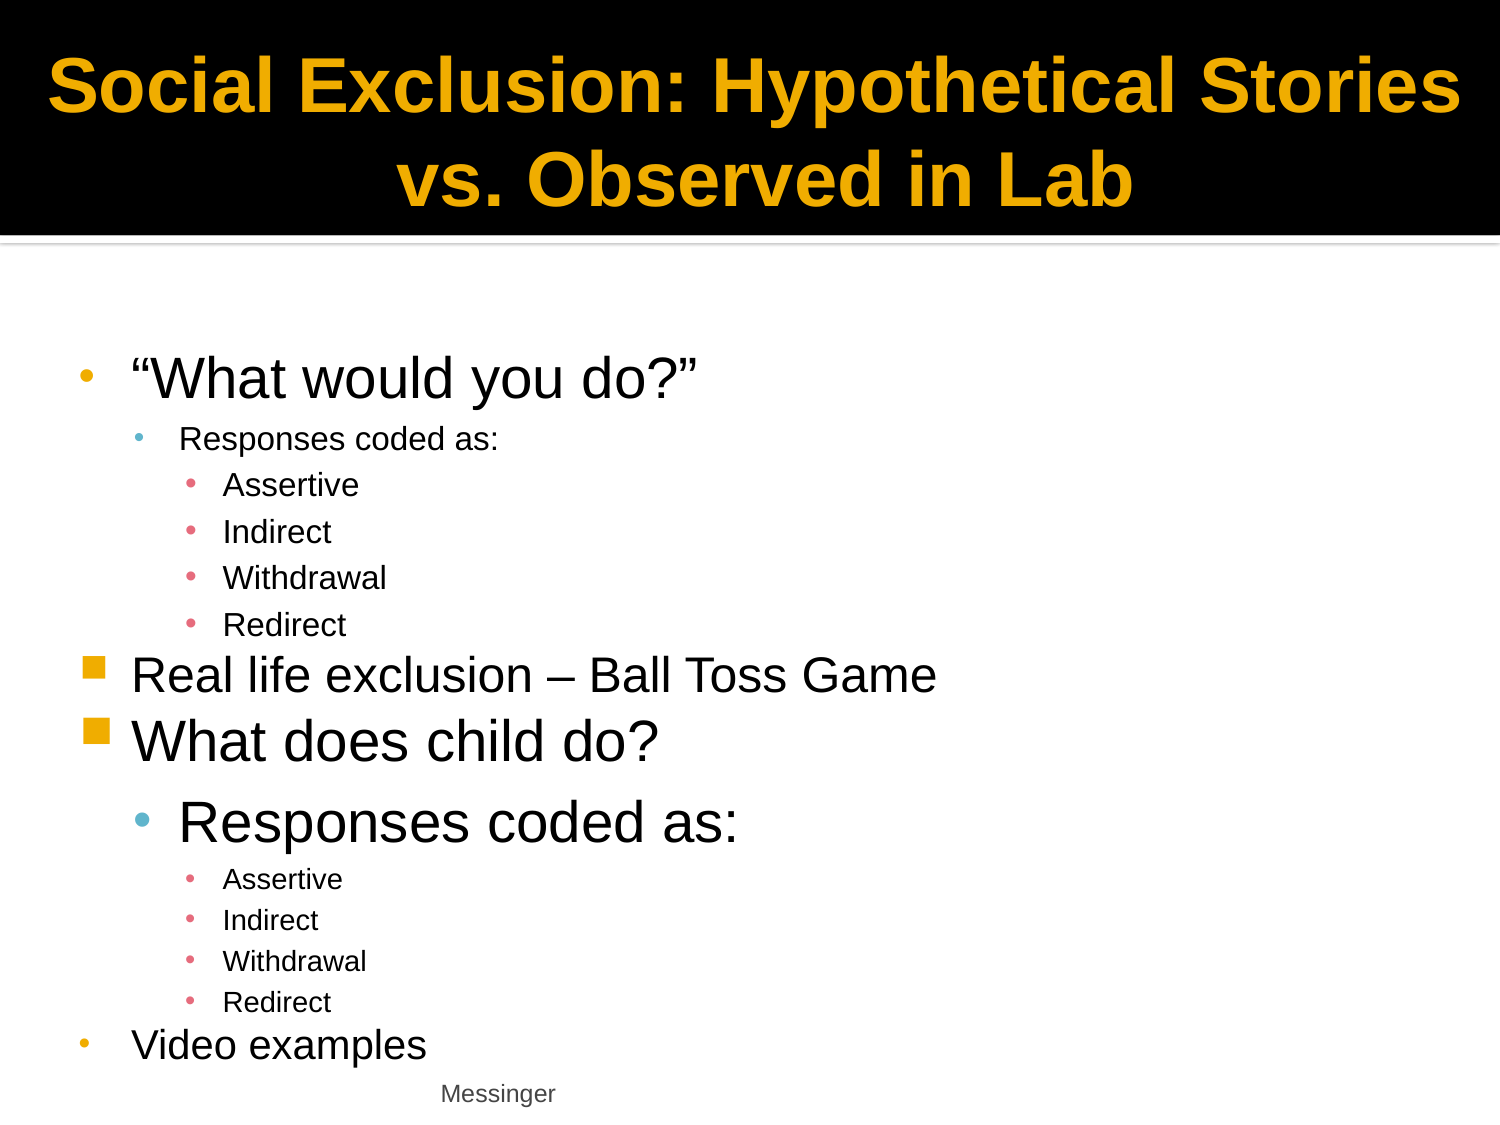

# Social Exclusion: Hypothetical Stories vs. Observed in Lab
“What would you do?”
Responses coded as:
Assertive
Indirect
Withdrawal
Redirect
Real life exclusion – Ball Toss Game
What does child do?
Responses coded as:
Assertive
Indirect
Withdrawal
Redirect
Video examples
Messinger